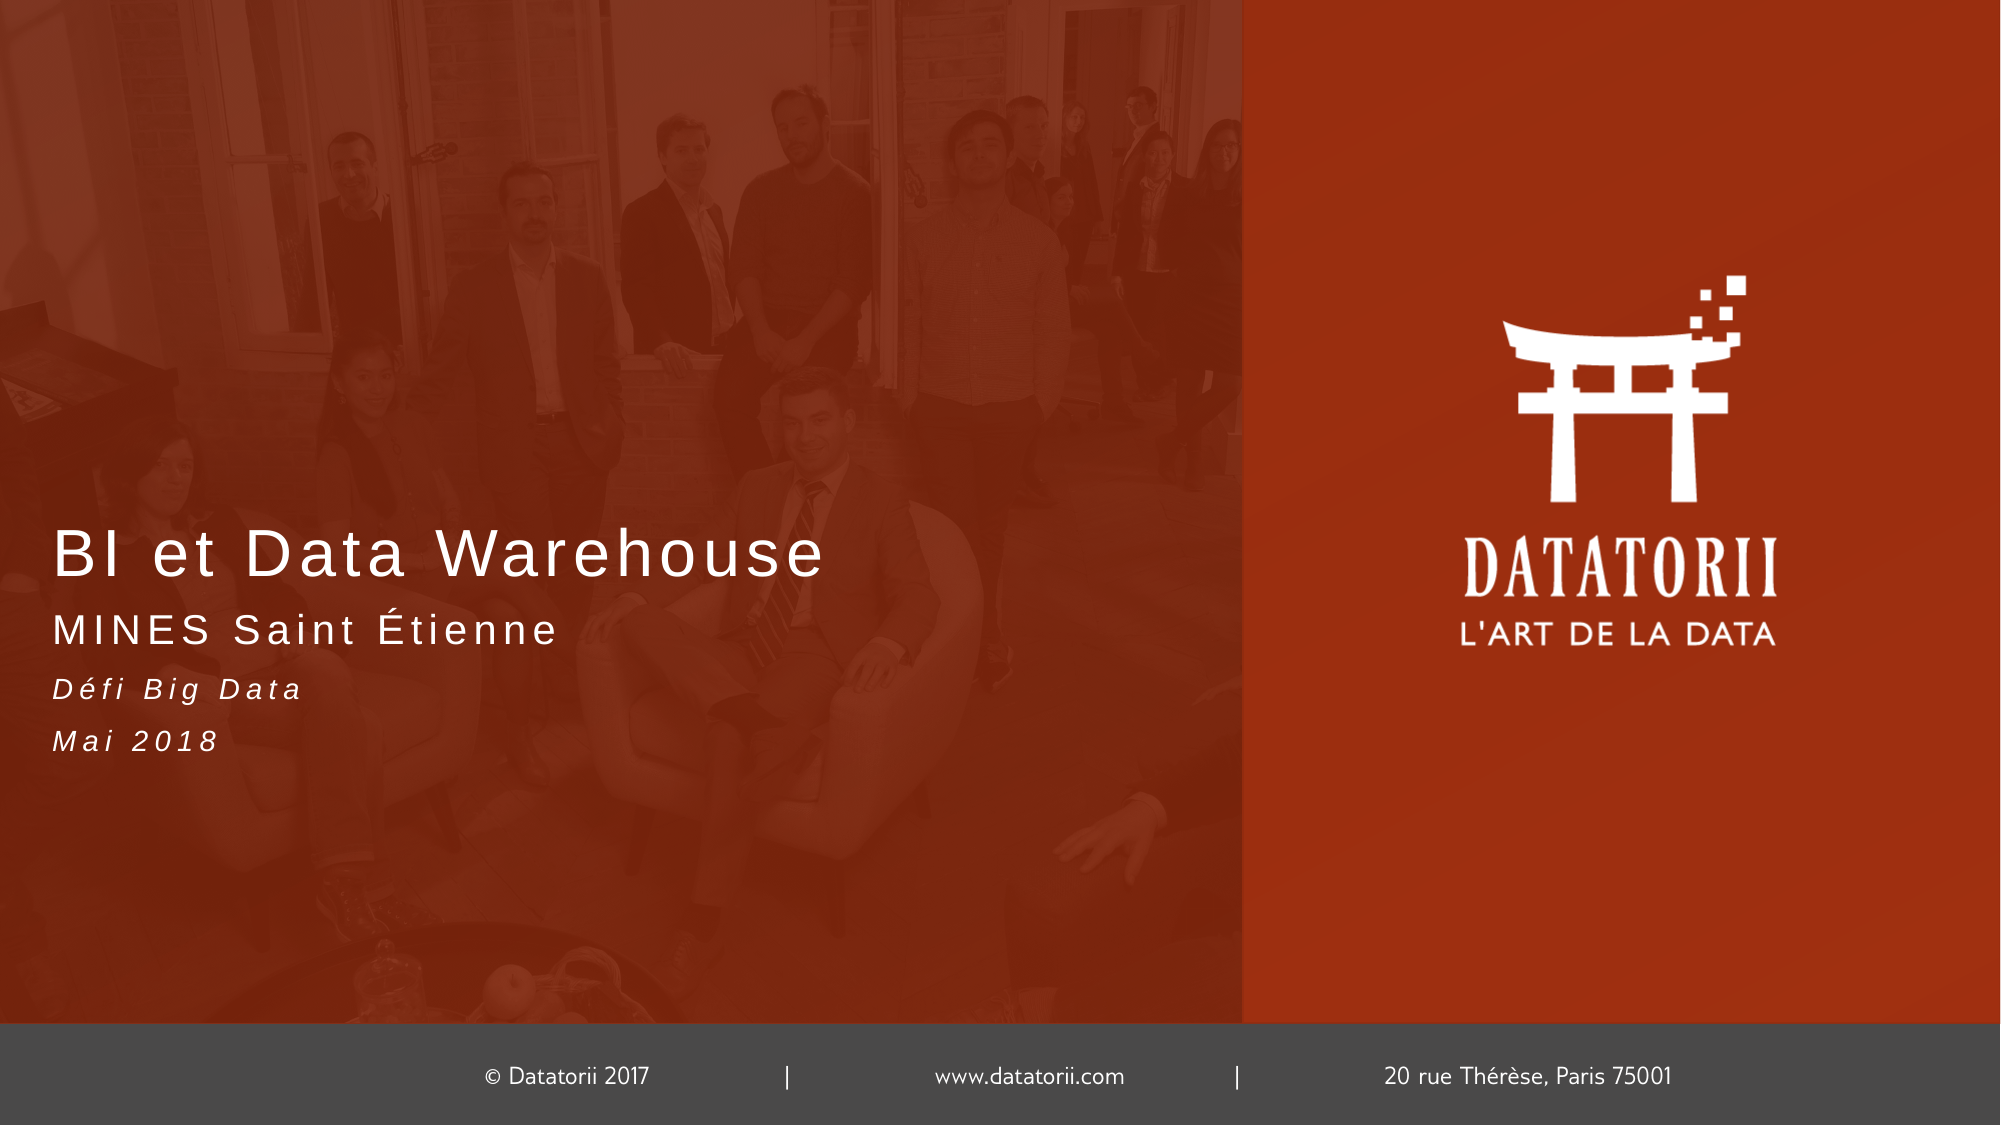

BI et Data Warehouse
MINES Saint Étienne
Défi Big Data
Mai 2018